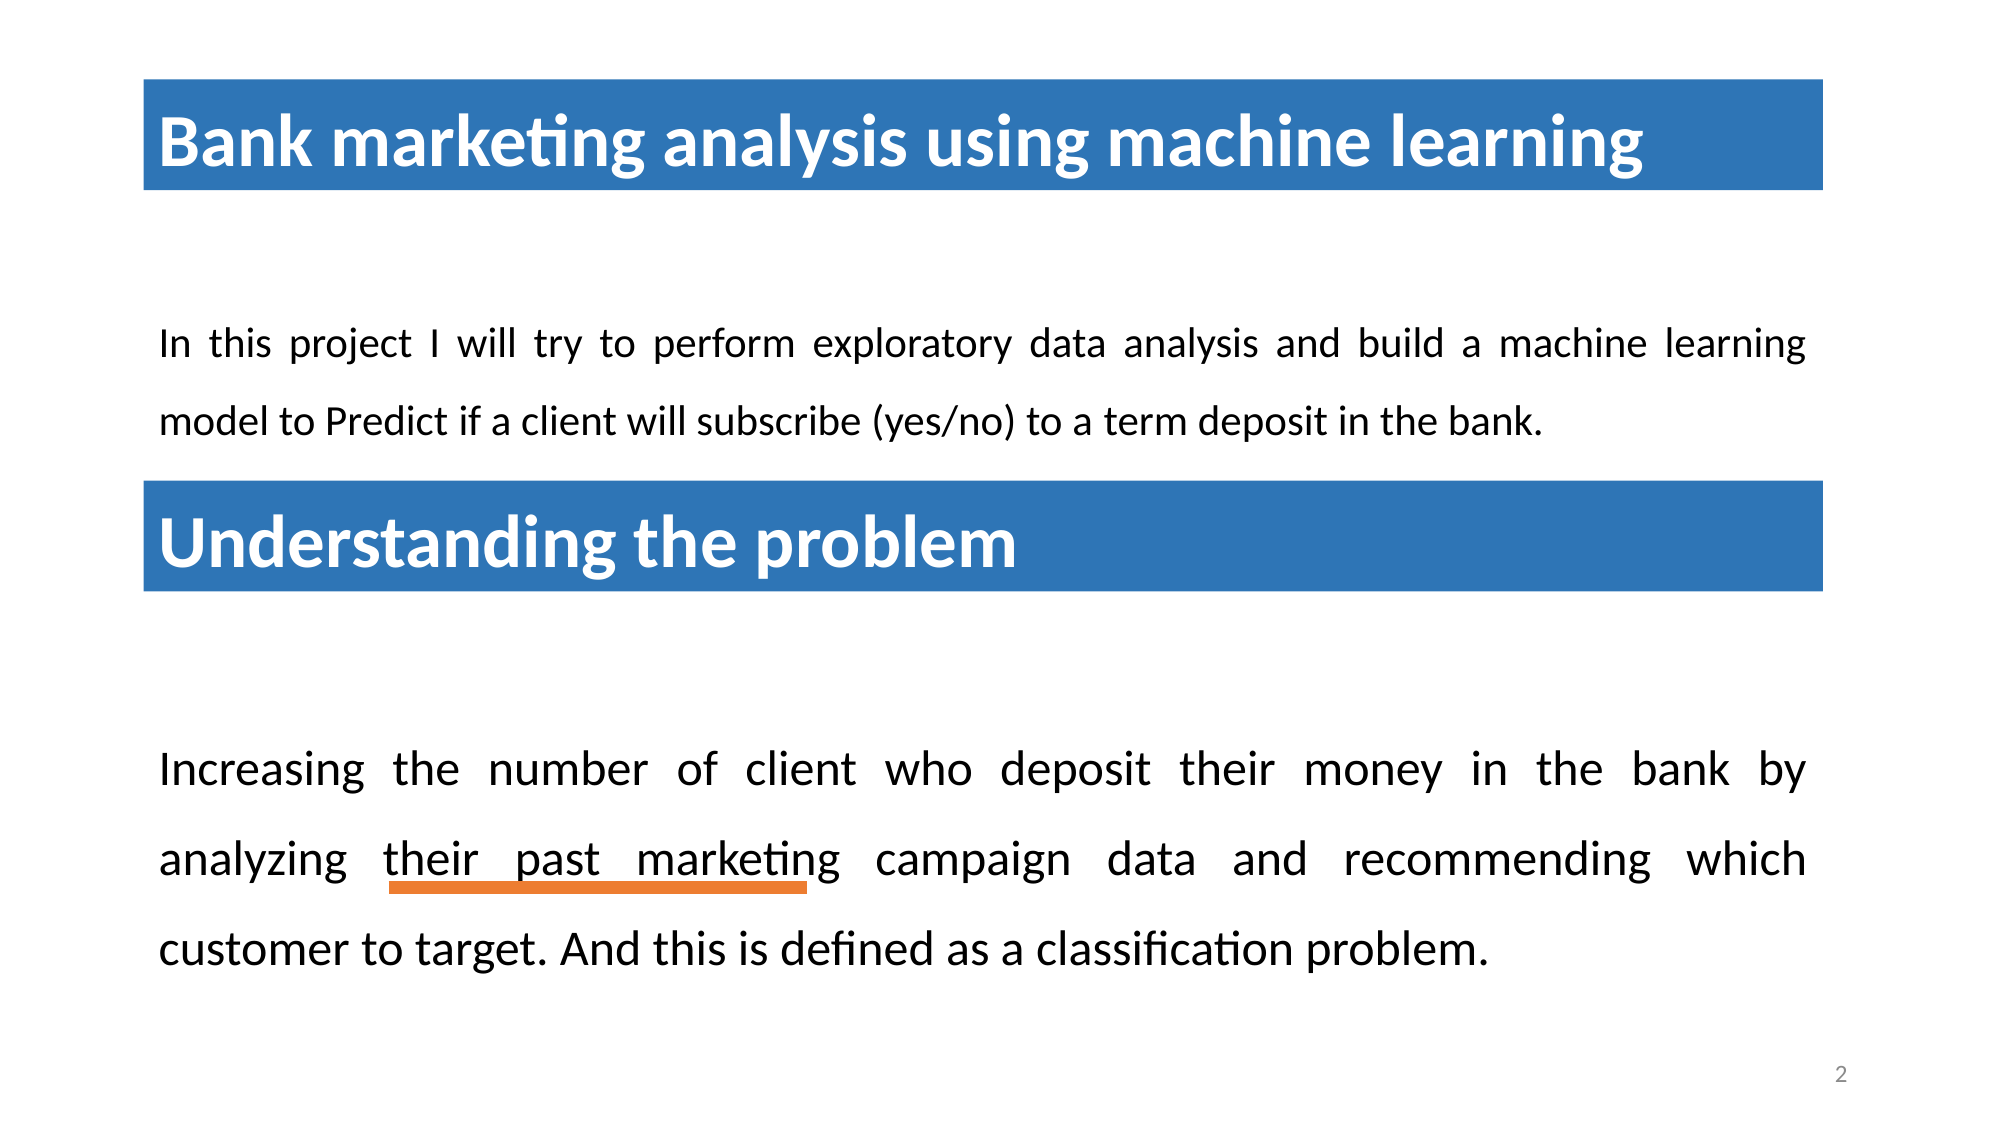

# Bank marketing analysis using machine learning

In this project I will try to perform exploratory data analysis and build a machine learning model to Predict if a client will subscribe (yes/no) to a term deposit in the bank.

Understanding the problem

Increasing the number of client who deposit their money in the bank by analyzing their past marketing campaign data and recommending which customer to target. And this is defined as a classification problem.

2